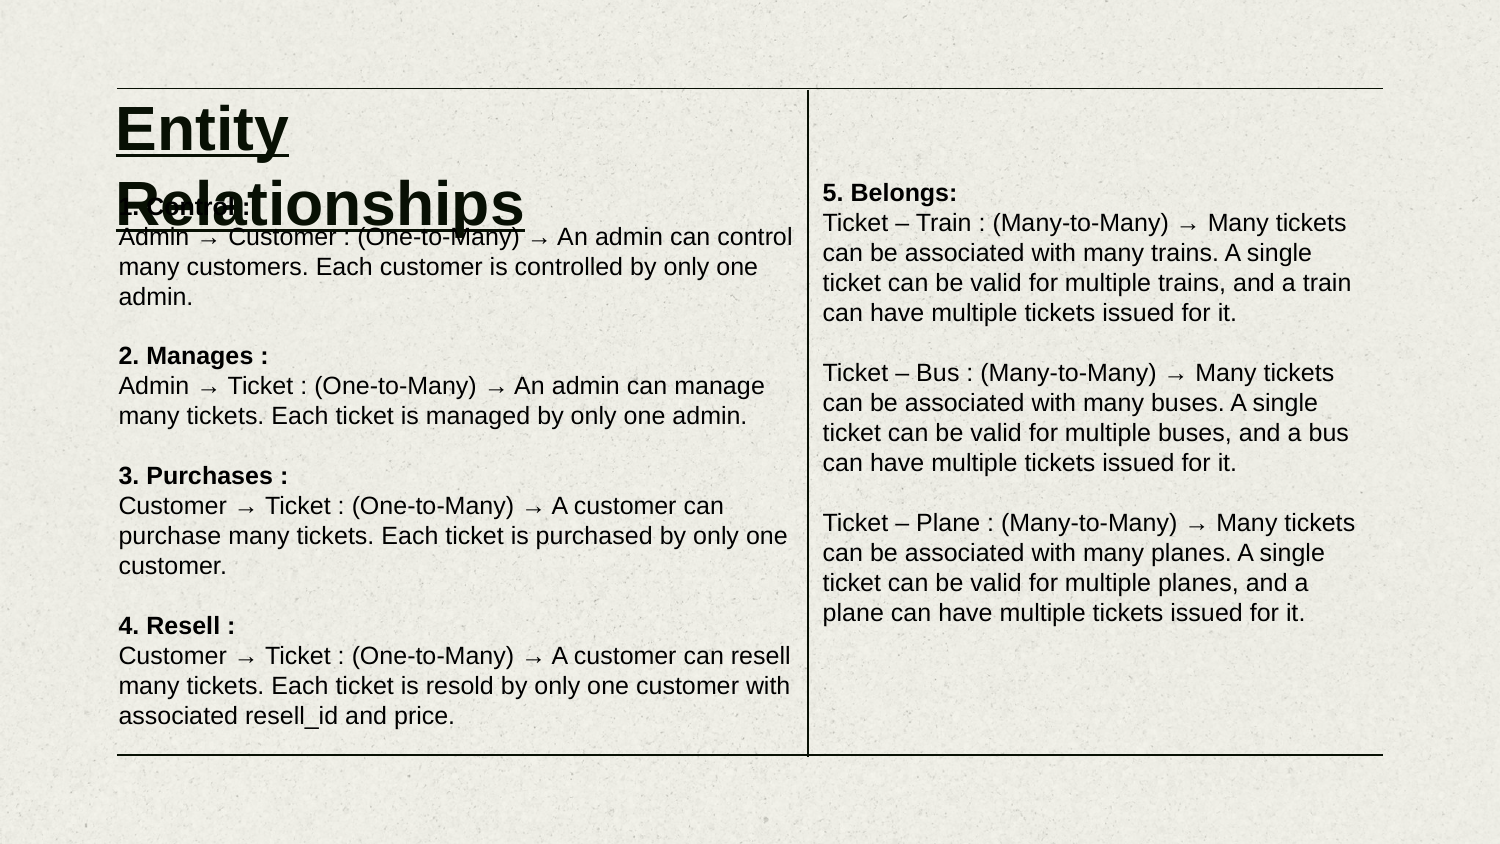

# Entity Relationships
5. Belongs:
Ticket – Train : (Many-to-Many) → Many tickets can be associated with many trains. A single ticket can be valid for multiple trains, and a train can have multiple tickets issued for it.
Ticket – Bus : (Many-to-Many) → Many tickets can be associated with many buses. A single ticket can be valid for multiple buses, and a bus can have multiple tickets issued for it.
Ticket – Plane : (Many-to-Many) → Many tickets can be associated with many planes. A single ticket can be valid for multiple planes, and a plane can have multiple tickets issued for it.
1. Control :
Admin → Customer : (One-to-Many) → An admin can control many customers. Each customer is controlled by only one admin.
2. Manages :
Admin → Ticket : (One-to-Many) → An admin can manage many tickets. Each ticket is managed by only one admin.
3. Purchases :
Customer → Ticket : (One-to-Many) → A customer can purchase many tickets. Each ticket is purchased by only one customer.
4. Resell :
Customer → Ticket : (One-to-Many) → A customer can resell many tickets. Each ticket is resold by only one customer with associated resell_id and price.